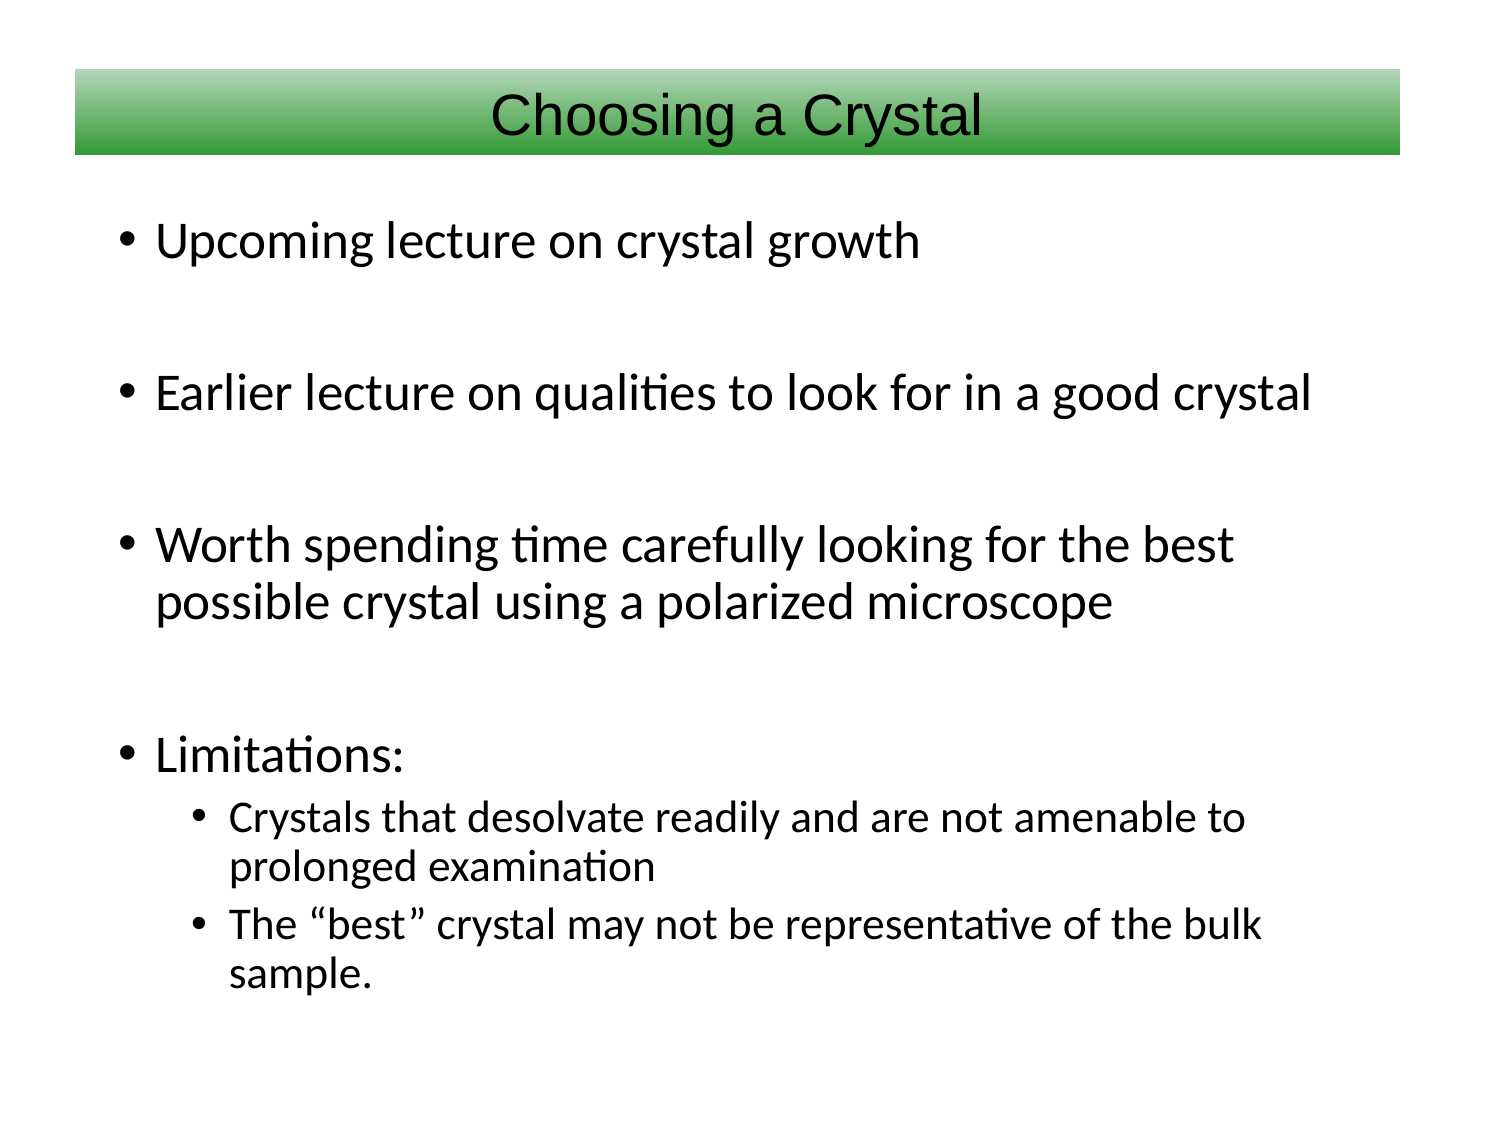

Choosing a Crystal
Upcoming lecture on crystal growth

Earlier lecture on qualities to look for in a good crystal

Worth spending time carefully looking for the best possible crystal using a polarized microscope

Limitations:
Crystals that desolvate readily and are not amenable to prolonged examination
The “best” crystal may not be representative of the bulk sample.